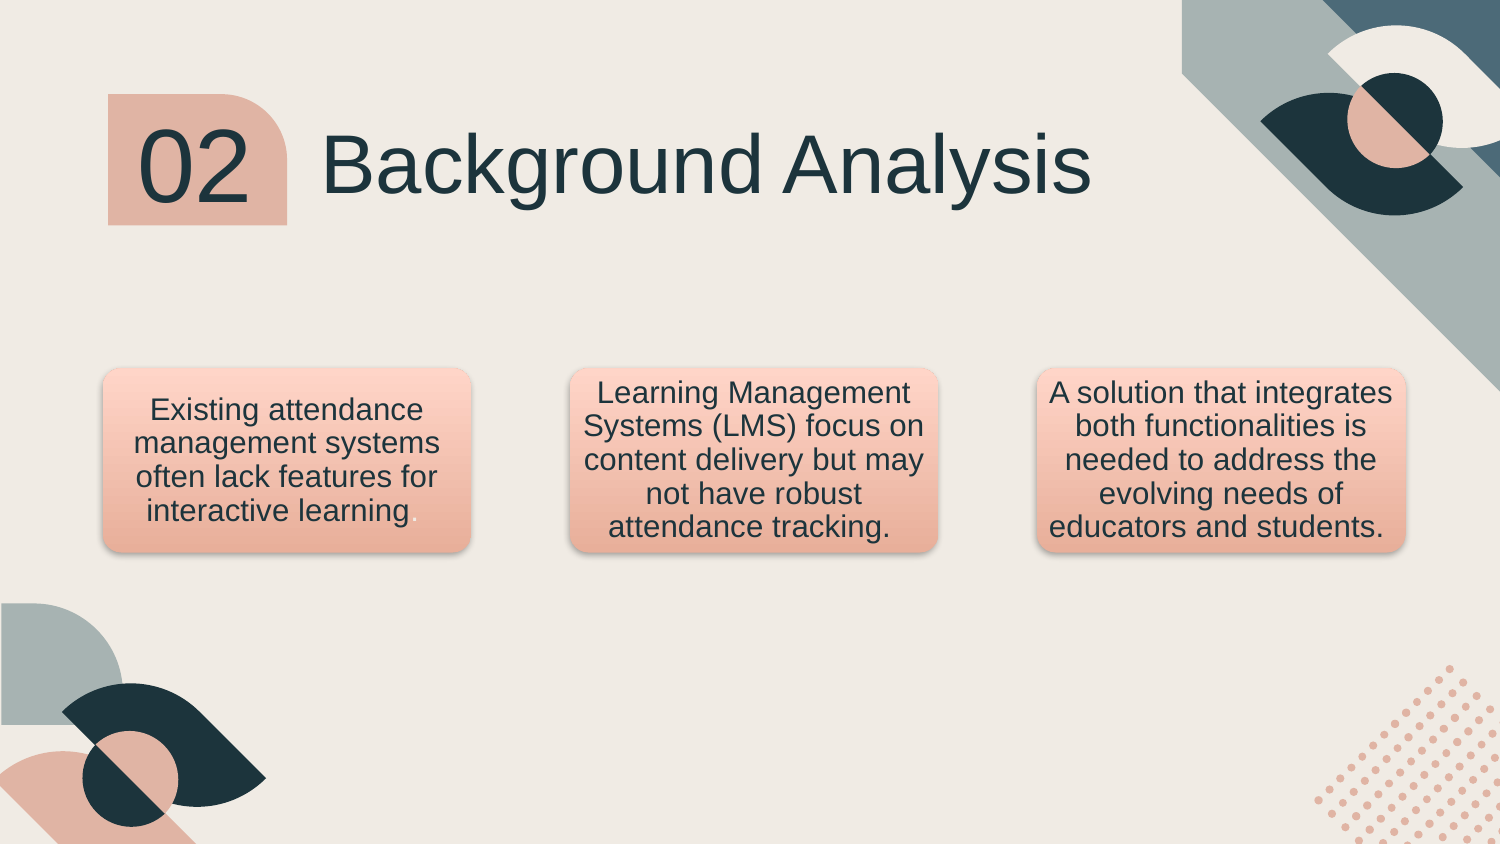

02
# Background Analysis

Existing attendance management systems often lack features for interactive learning.

Learning Management Systems (LMS) focus on content delivery but may not have robust attendance tracking.

A solution that integrates both functionalities is needed to address the evolving needs of educators and students.